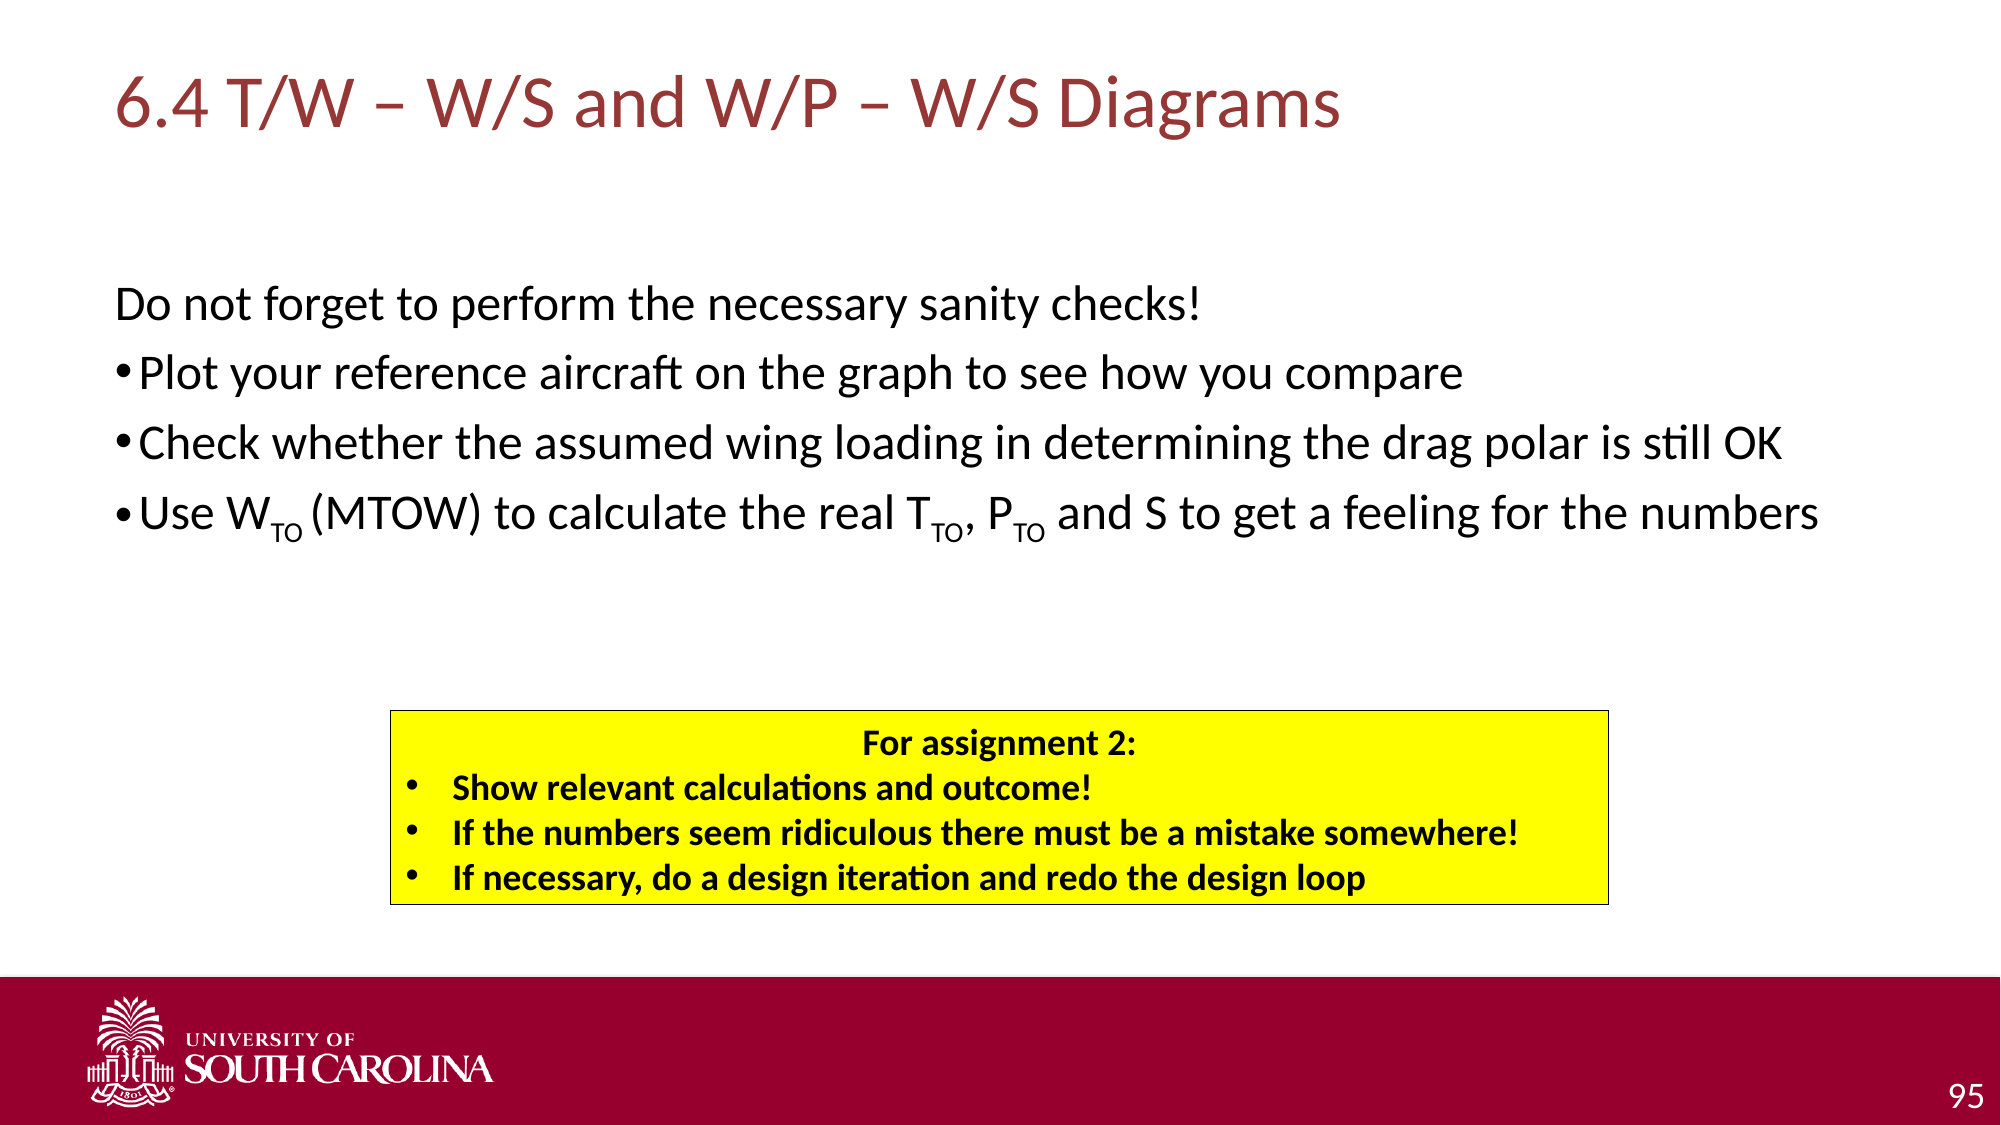

# 6.4 T/W – W/S and W/P – W/S Diagrams
Do not forget to perform the necessary sanity checks!
Plot your reference aircraft on the graph to see how you compare
Check whether the assumed wing loading in determining the drag polar is still OK
Use WTO (MTOW) to calculate the real TTO, PTO and S to get a feeling for the numbers

For assignment 2:
Show relevant calculations and outcome!
If the numbers seem ridiculous there must be a mistake somewhere!
If necessary, do a design iteration and redo the design loop